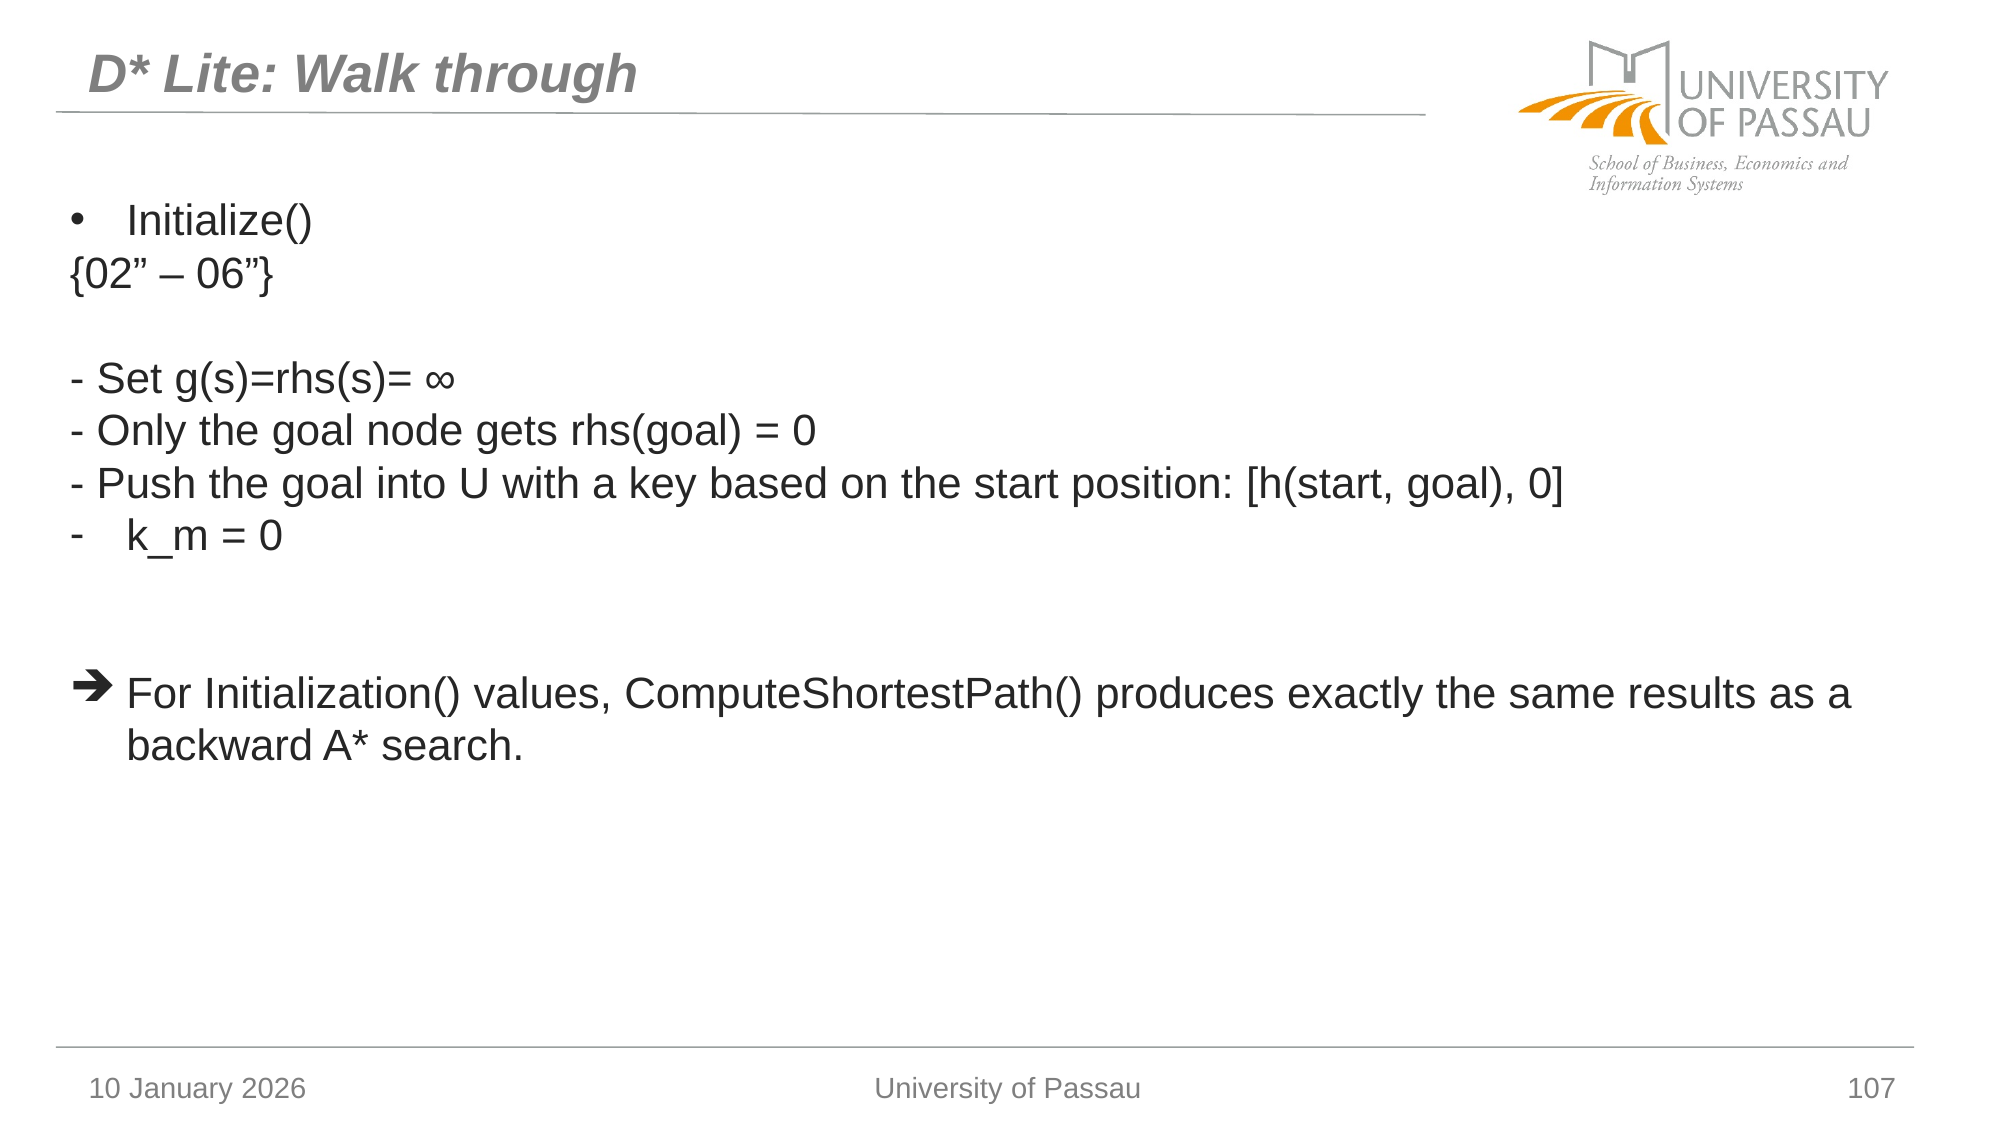

# D* Lite: Walk through
Initialize()
{02” – 06”}

- Set g(s)=rhs(s)= ∞
- Only the goal node gets rhs(goal) = 0
- Push the goal into U with a key based on the start position: [h(start, goal), 0]
k_m = 0

For Initialization() values, ComputeShortestPath() produces exactly the same results as a backward A* search.
10 January 2026
University of Passau
107